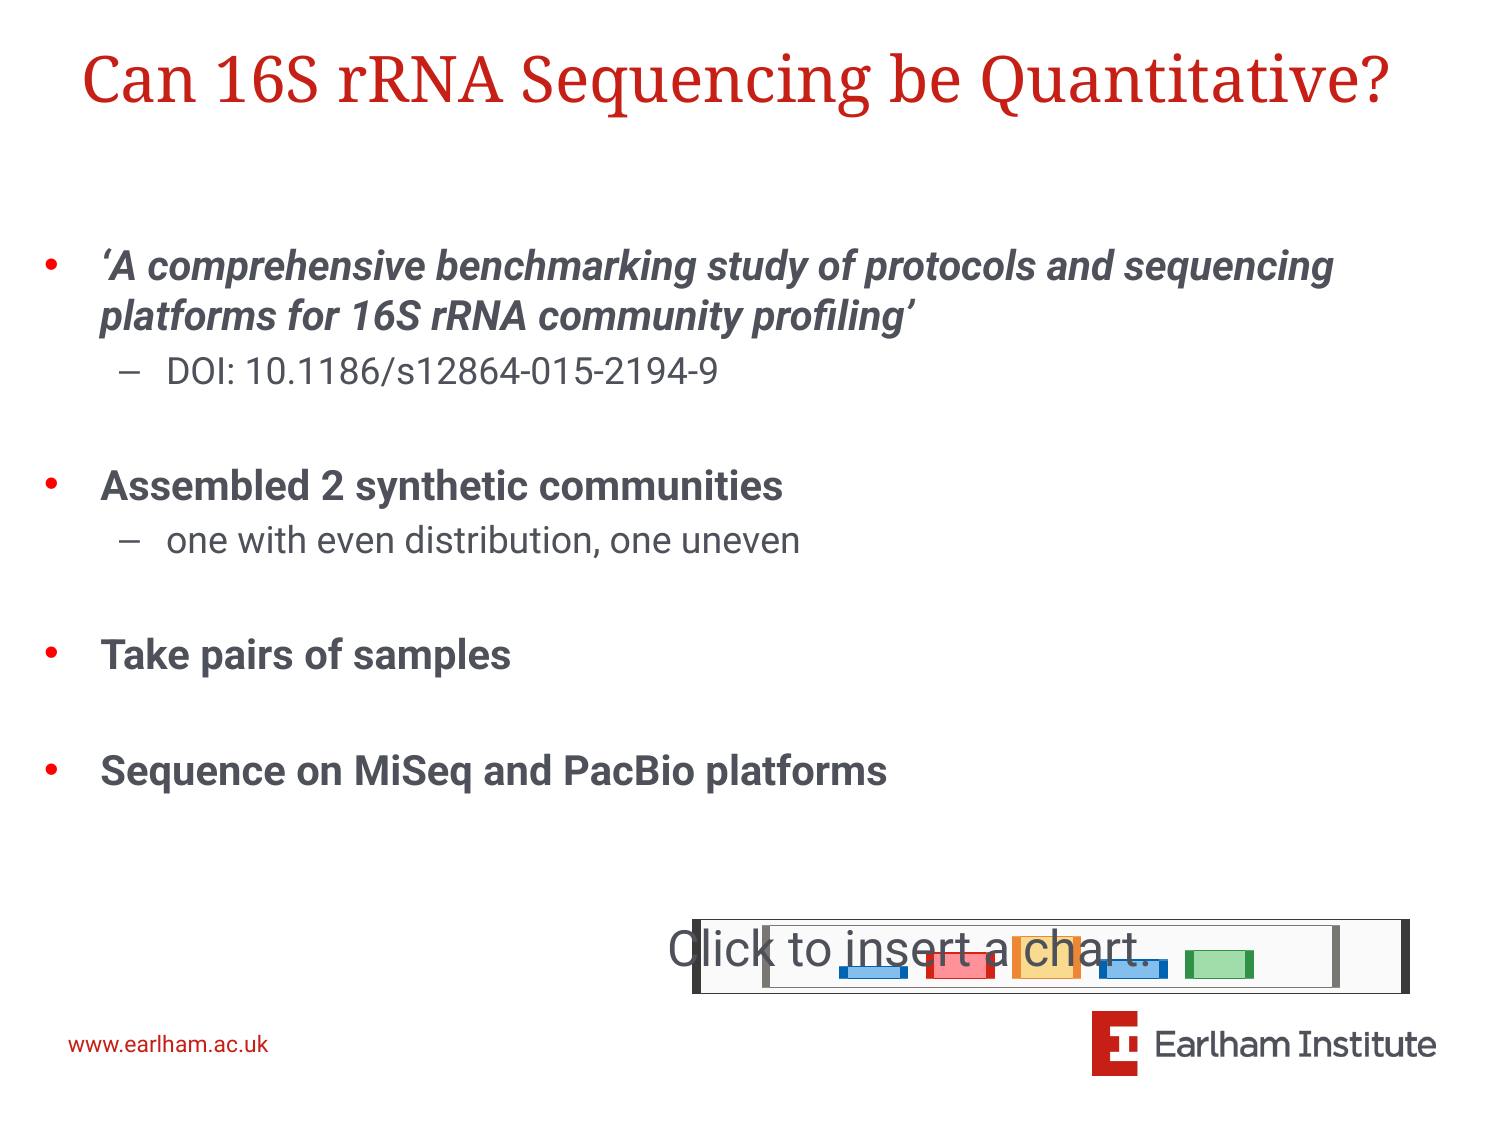

# Can 16S rRNA Sequencing be Quantitative?
‘A comprehensive benchmarking study of protocols and sequencing platforms for 16S rRNA community profiling’
DOI: 10.1186/s12864-015-2194-9

Assembled 2 synthetic communities
one with even distribution, one uneven

Take pairs of samples

Sequence on MiSeq and PacBio platforms